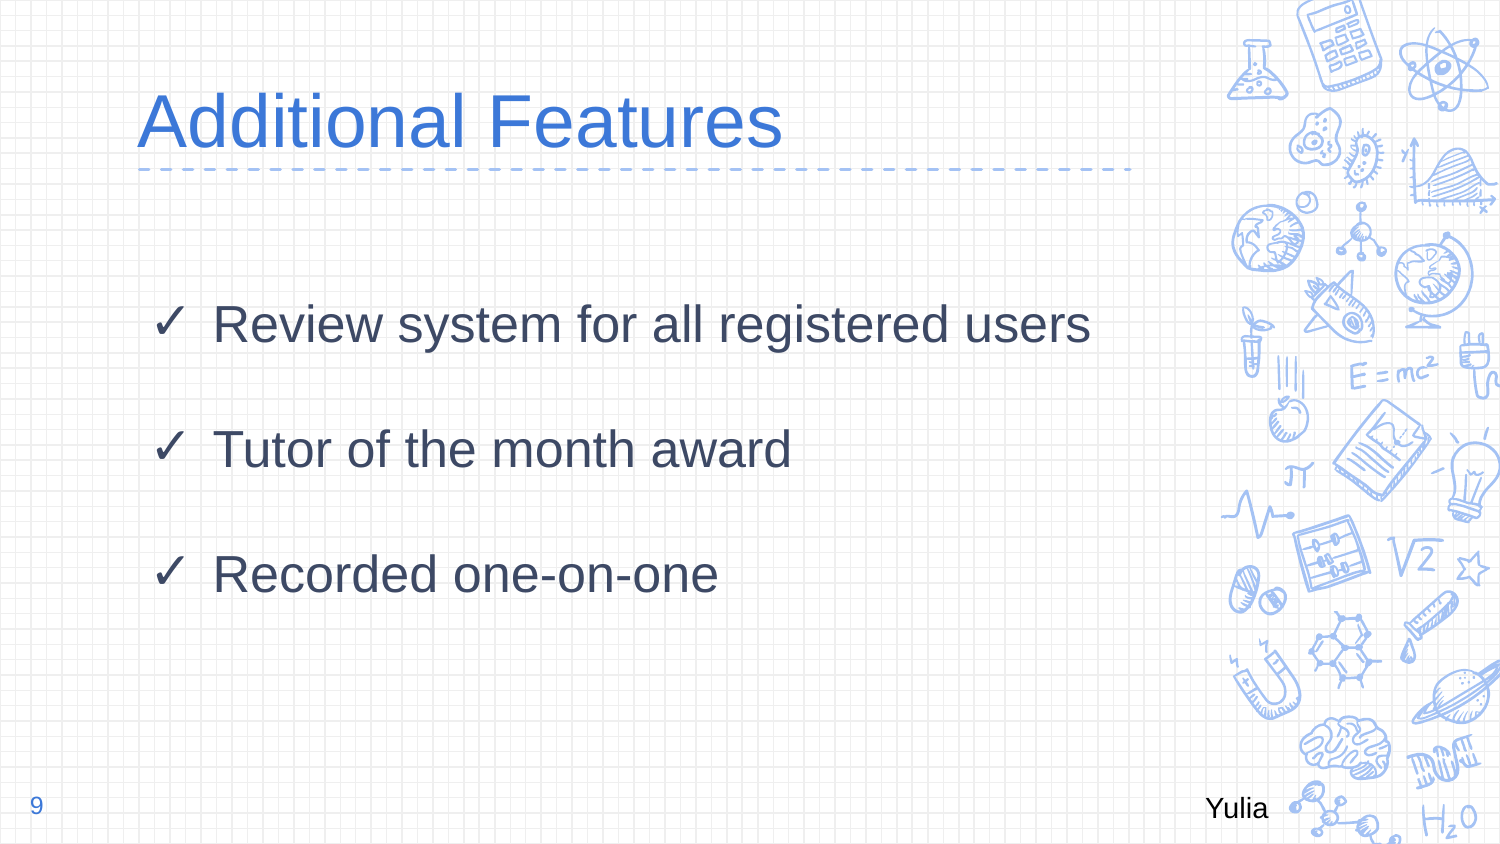

# Additional Features
Review system for all registered users
Tutor of the month award
Recorded one-on-one

Yulia
9